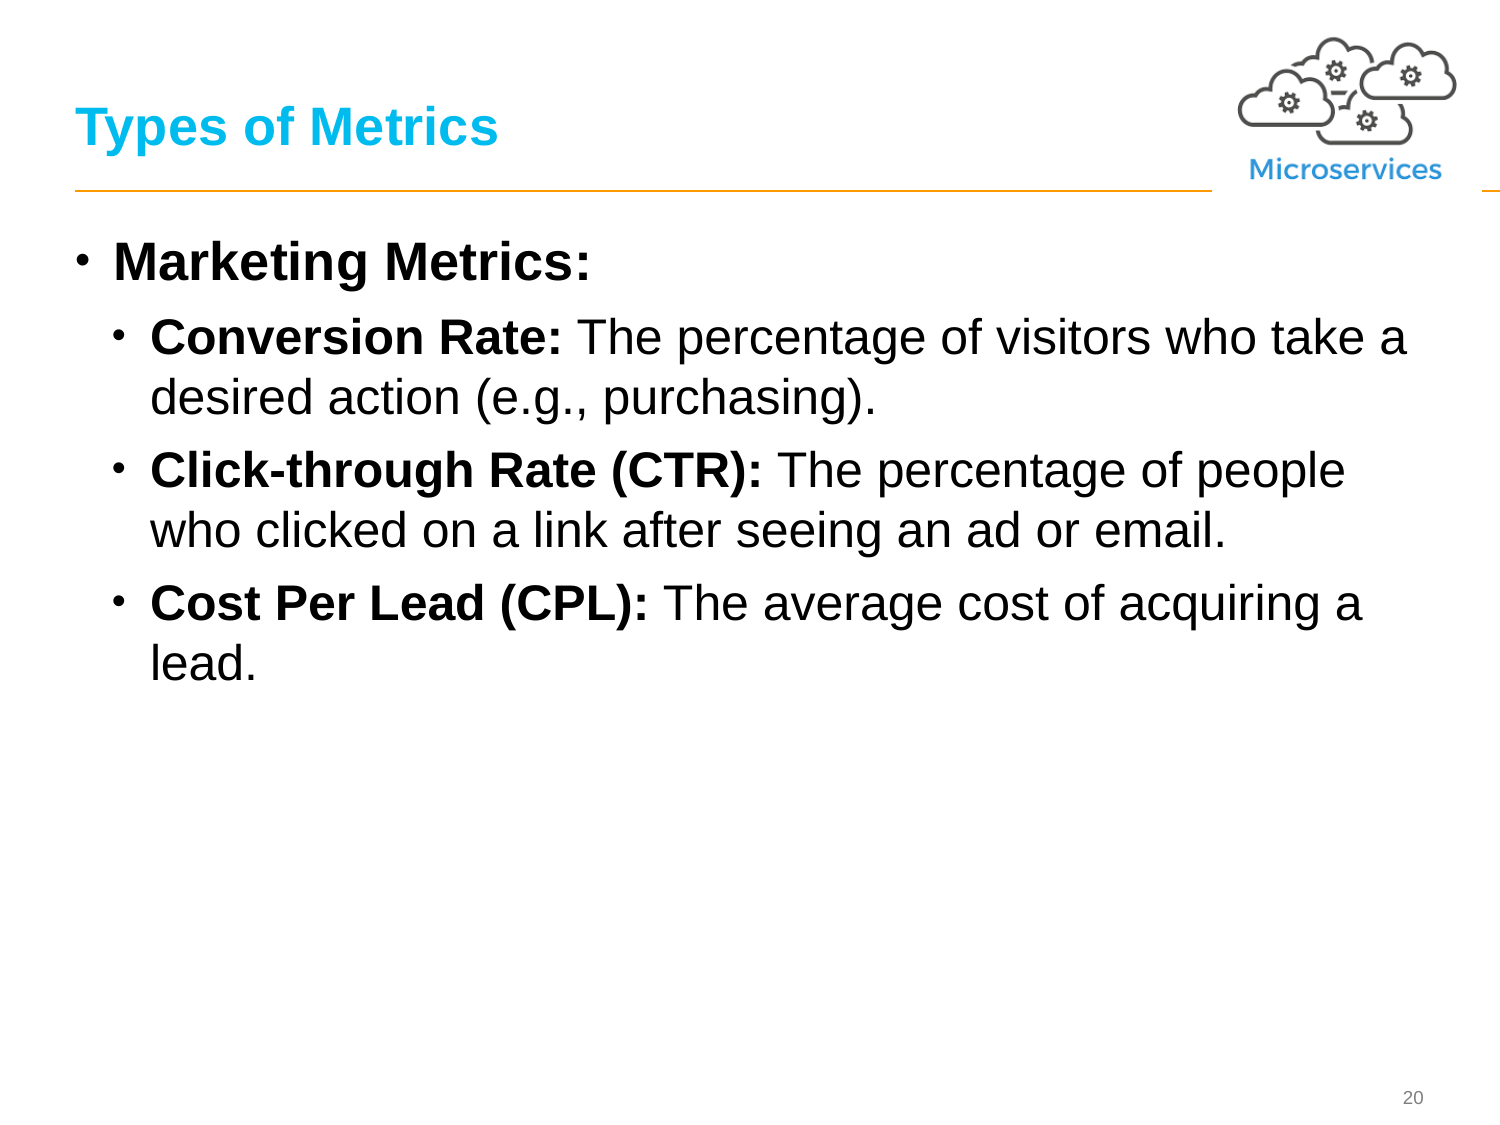

# Types of Metrics
Marketing Metrics:
Conversion Rate: The percentage of visitors who take a desired action (e.g., purchasing).
Click-through Rate (CTR): The percentage of people who clicked on a link after seeing an ad or email.
Cost Per Lead (CPL): The average cost of acquiring a lead.